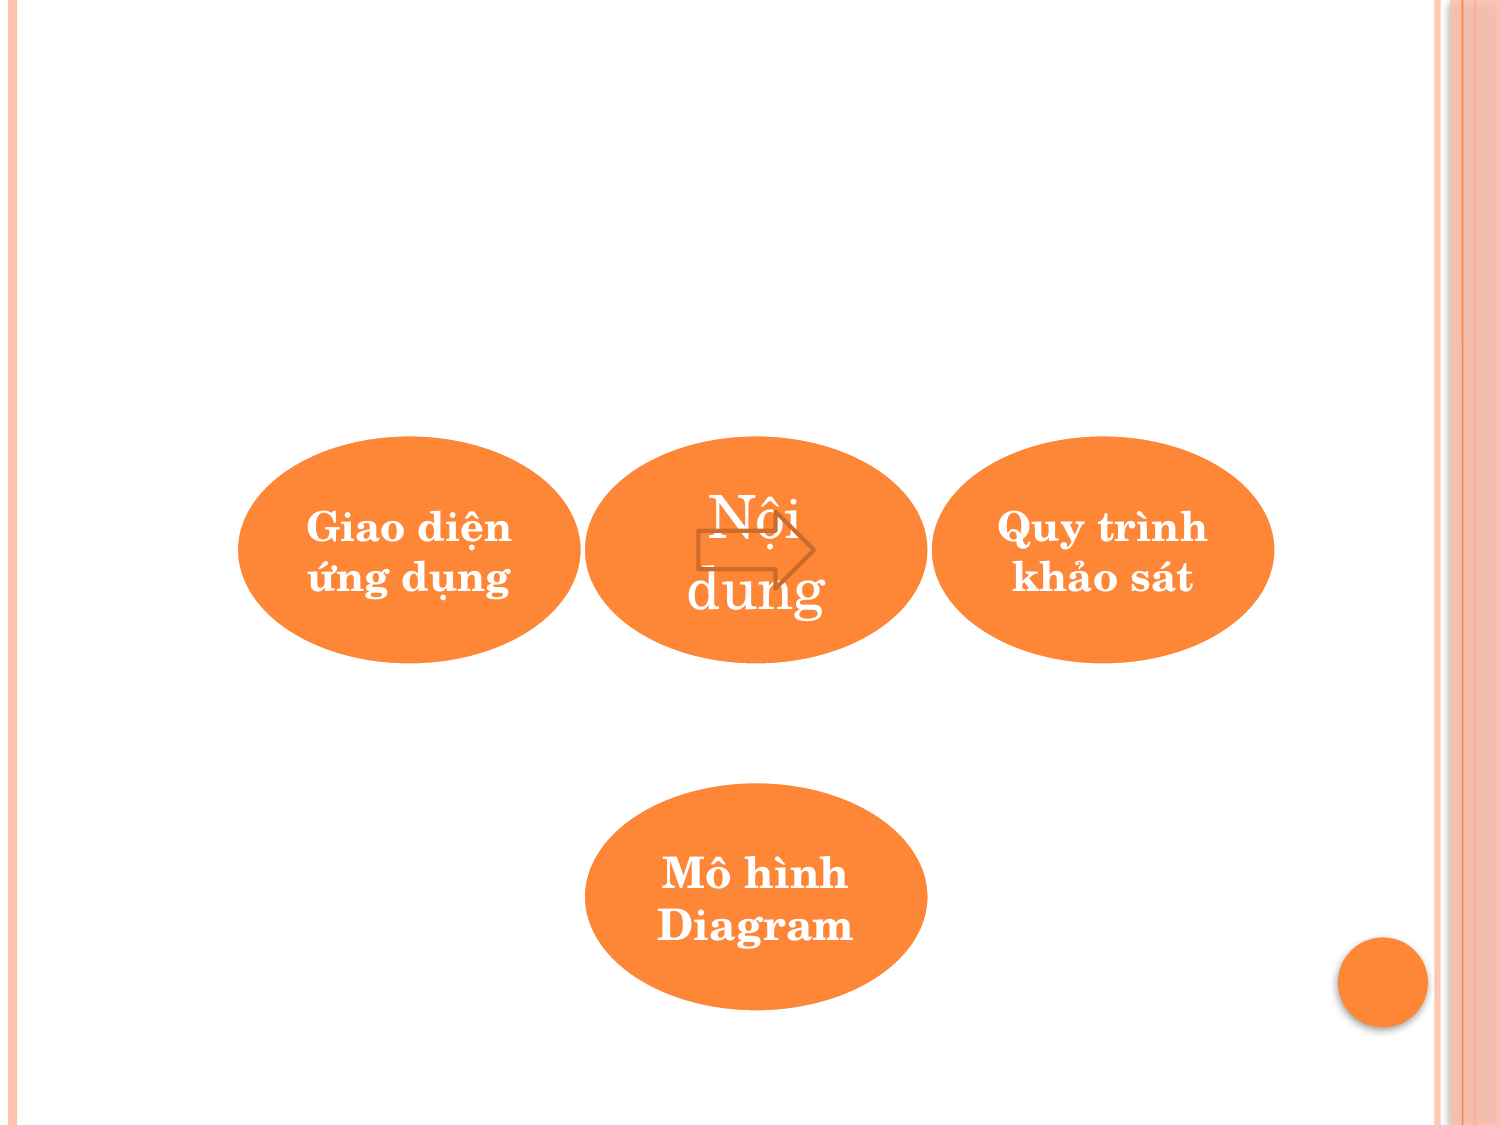

Nội dung
Quy trình khảo sát
Mô hình Diagram
Giao diện ứng dụng